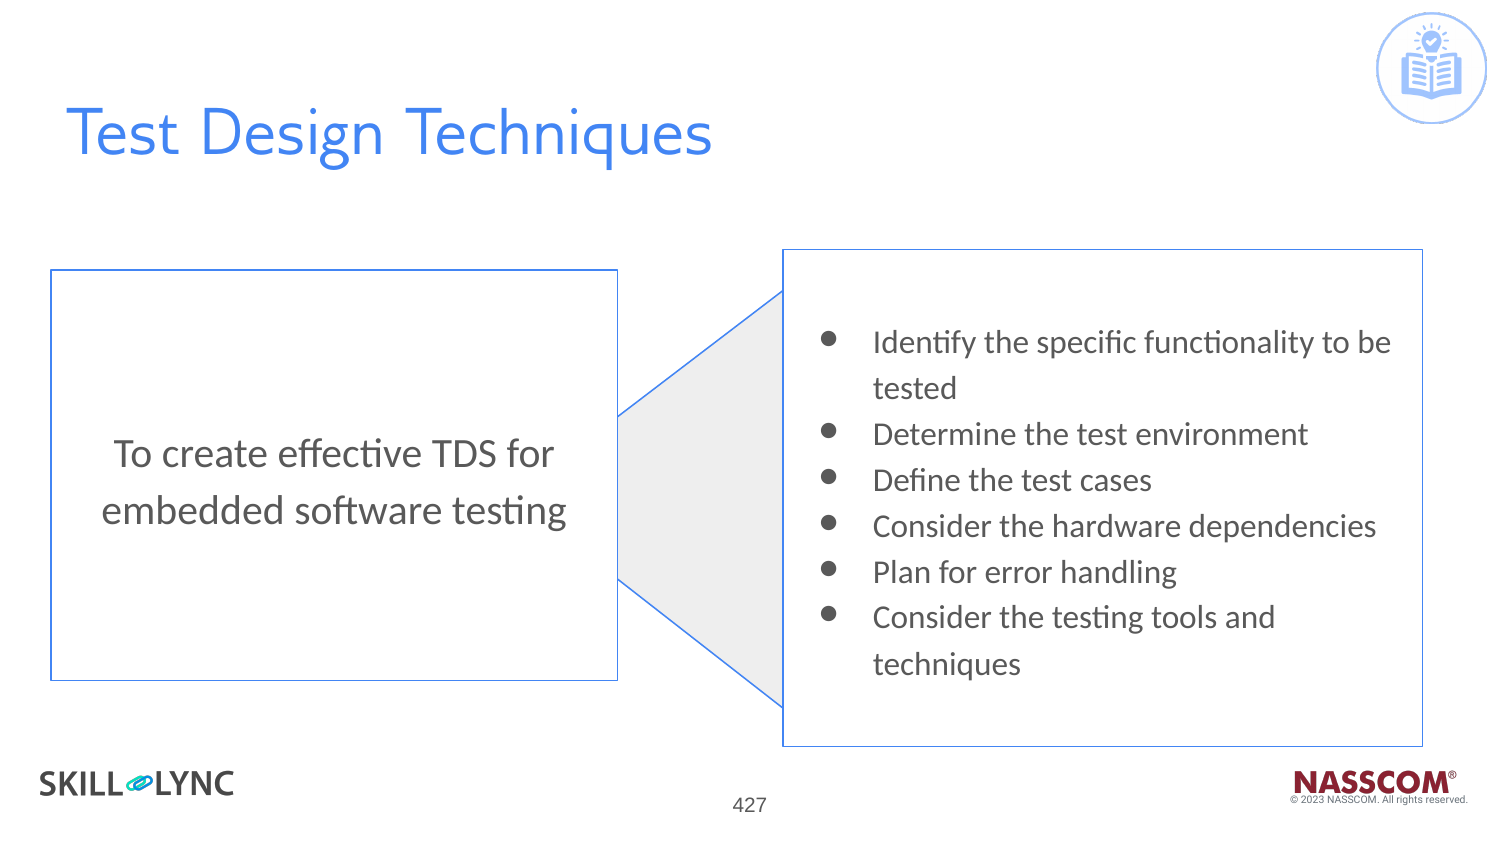

# Test Design Techniques
Identify the specific functionality to be tested
Determine the test environment
Define the test cases
Consider the hardware dependencies
Plan for error handling
Consider the testing tools and techniques

To create effective TDS for embedded software testing
427